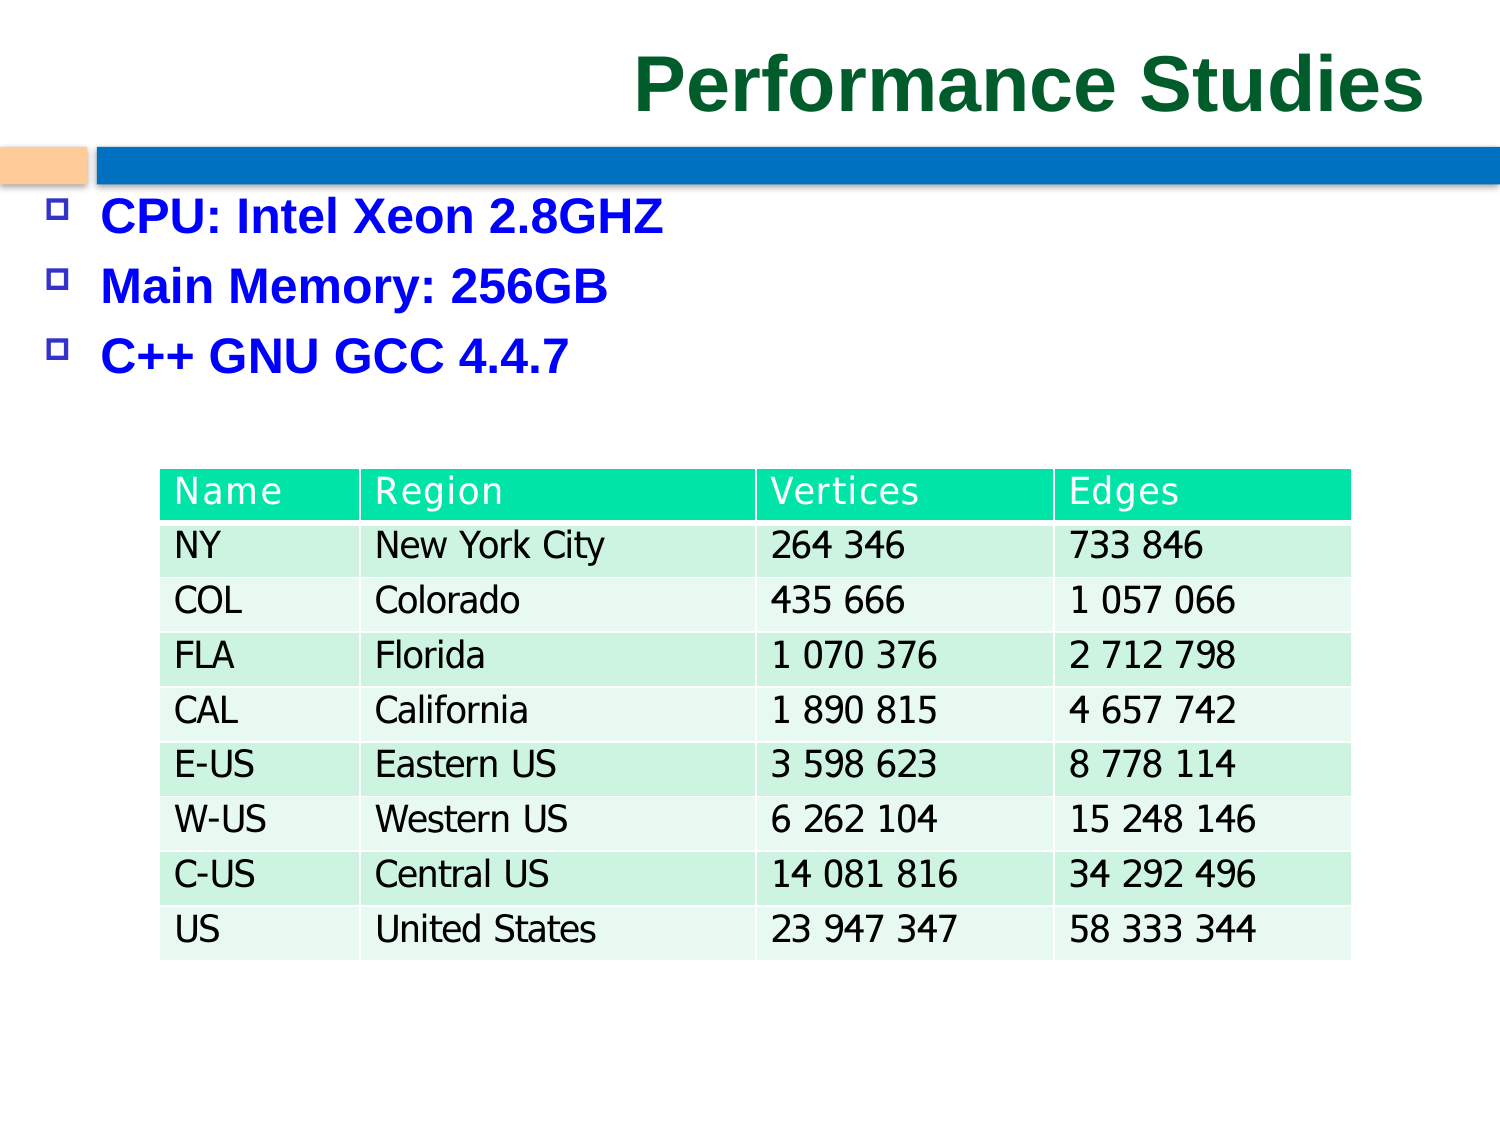

# Performance Studies
CPU: Intel Xeon 2.8GHZ
Main Memory: 256GB
C++ GNU GCC 4.4.7
| Name | Region | Vertices | Edges |
| --- | --- | --- | --- |
| NY | New York City | 264 346 | 733 846 |
| COL | Colorado | 435 666 | 1 057 066 |
| FLA | Florida | 1 070 376 | 2 712 798 |
| CAL | California | 1 890 815 | 4 657 742 |
| E-US | Eastern US | 3 598 623 | 8 778 114 |
| W-US | Western US | 6 262 104 | 15 248 146 |
| C-US | Central US | 14 081 816 | 34 292 496 |
| US | United States | 23 947 347 | 58 333 344 |